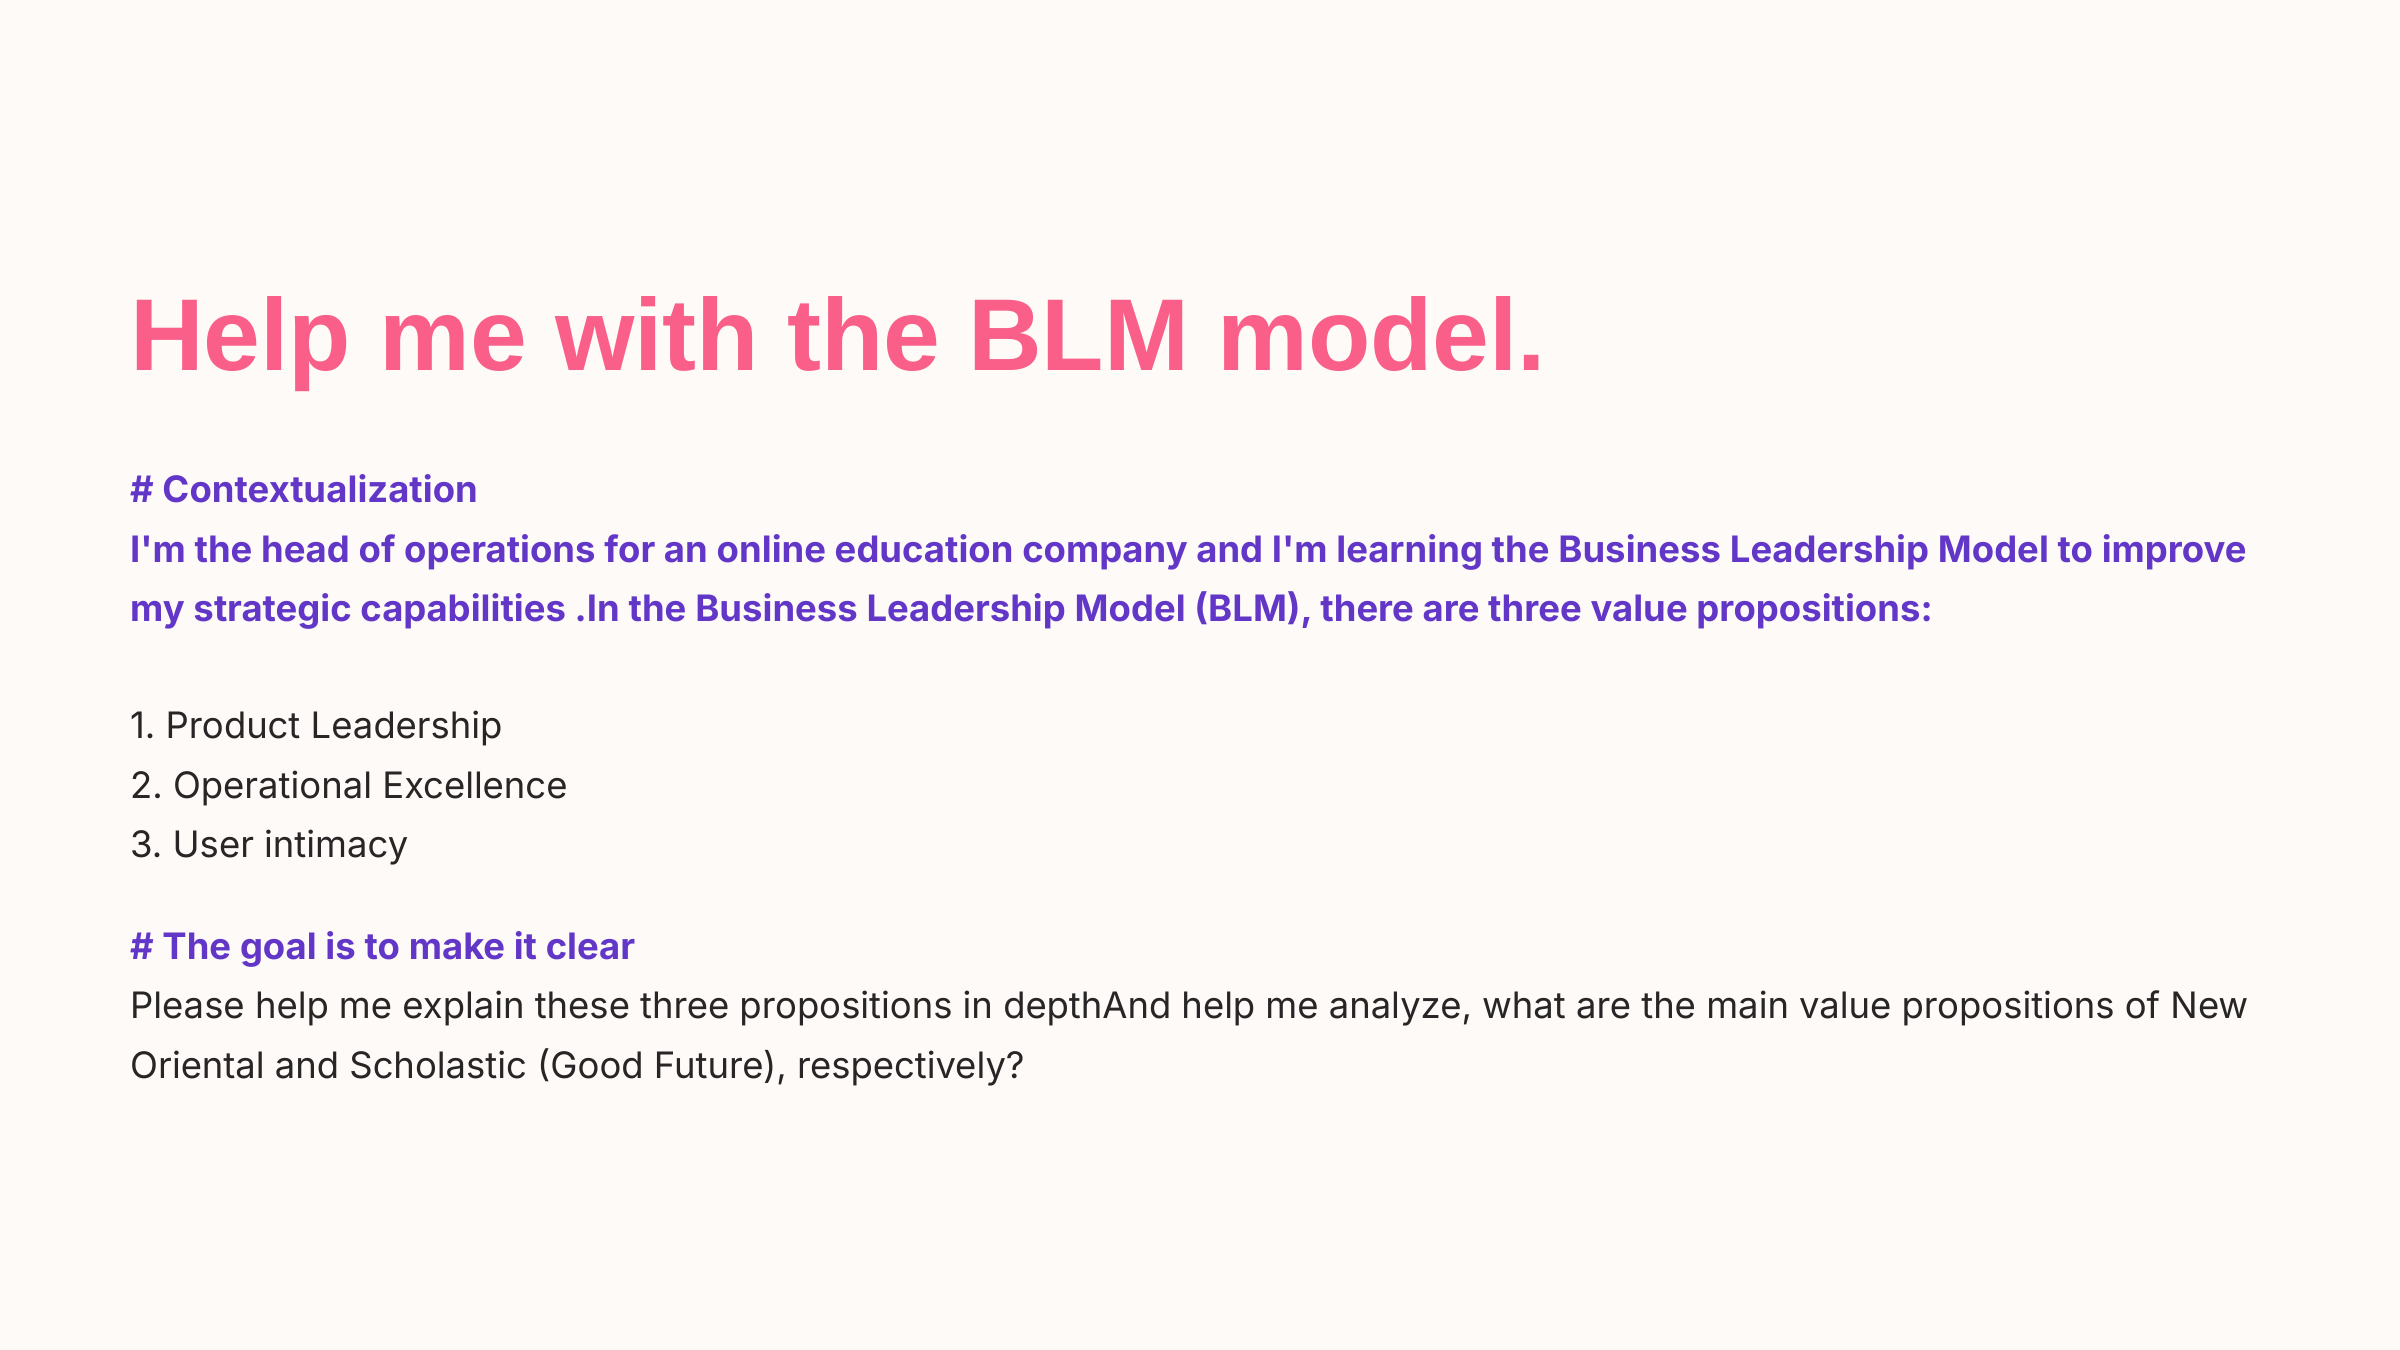

Help me with the BLM model.
# Contextualization
I'm the head of operations for an online education company and I'm learning the Business Leadership Model to improve my strategic capabilities .In the Business Leadership Model (BLM), there are three value propositions:
1. Product Leadership
2. Operational Excellence
3. User intimacy
# The goal is to make it clear
Please help me explain these three propositions in depthAnd help me analyze, what are the main value propositions of New Oriental and Scholastic (Good Future), respectively?